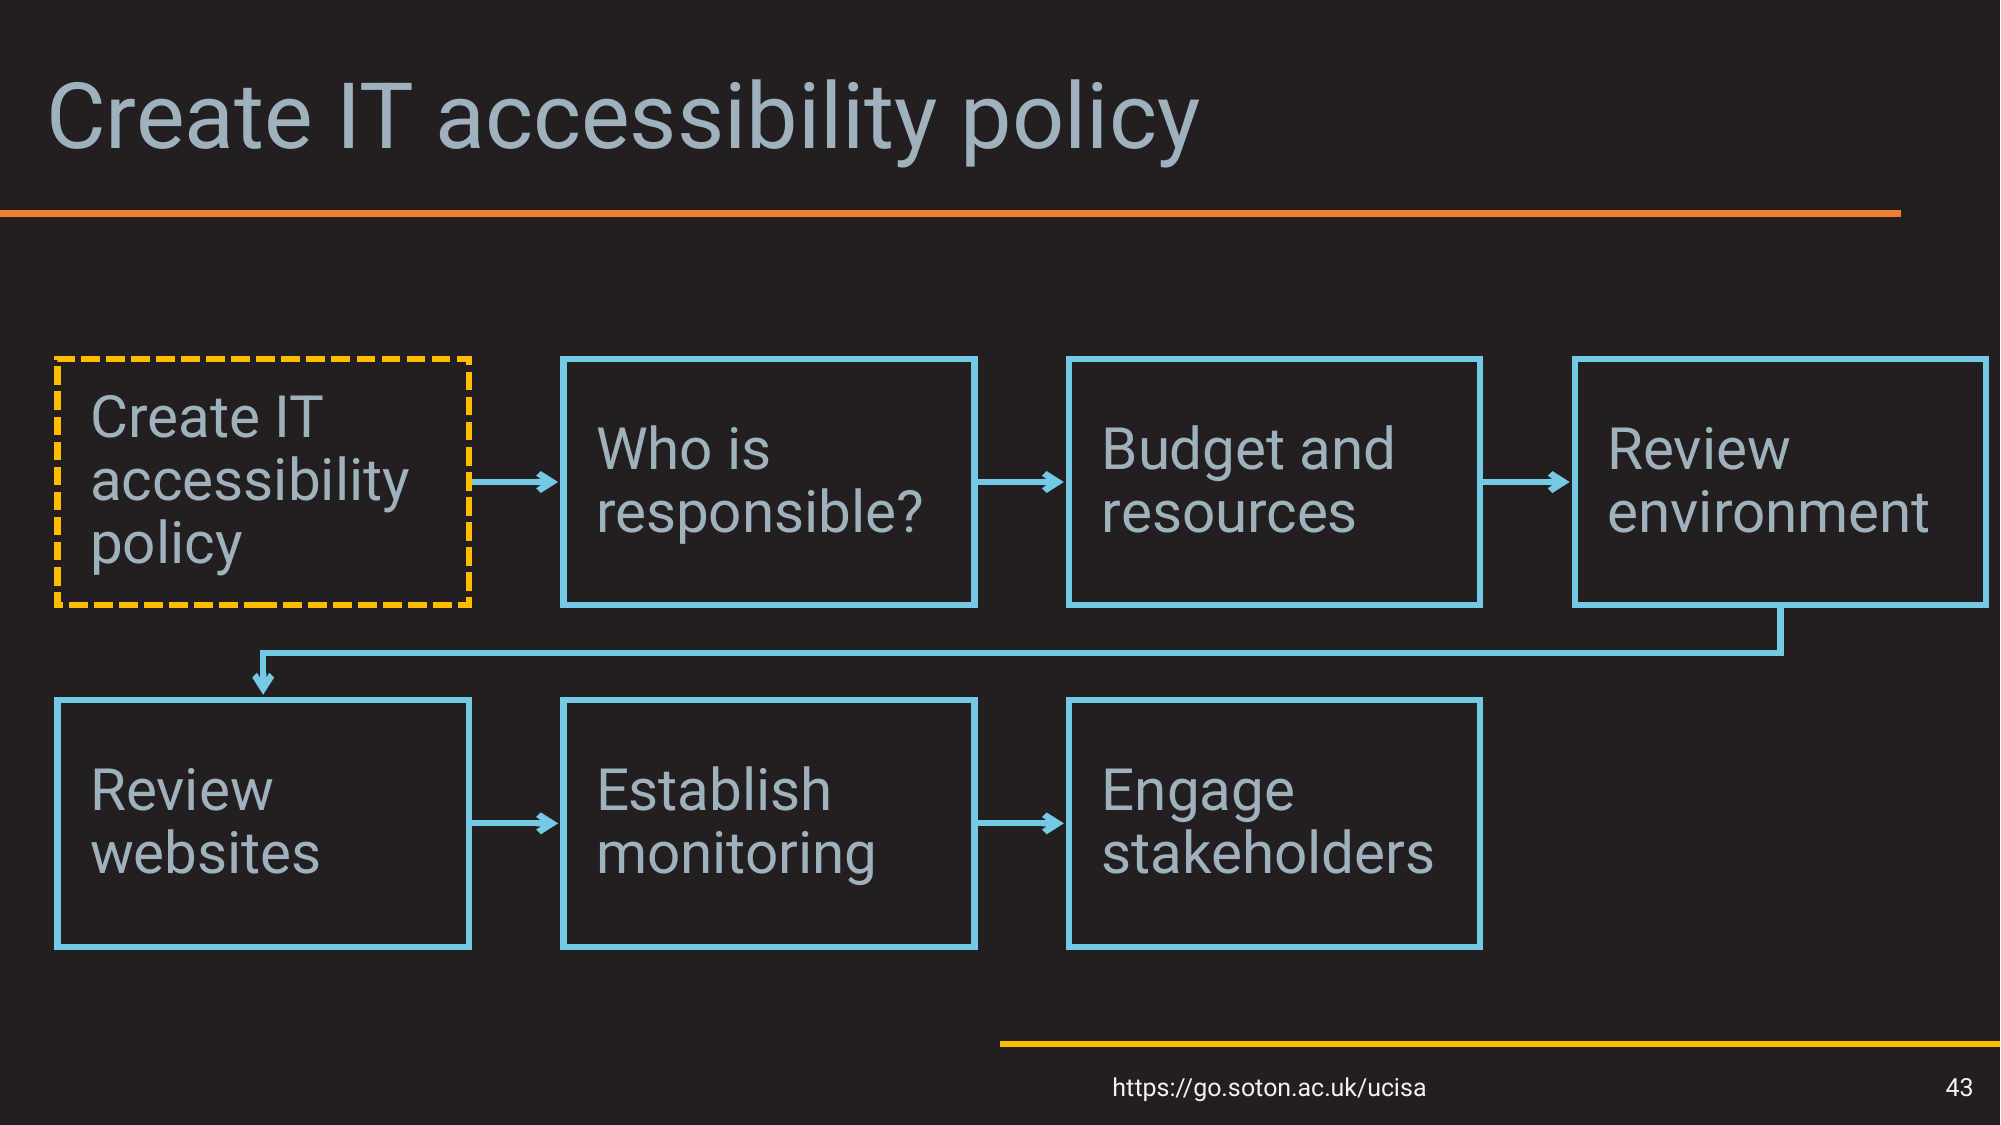

# Create IT accessibility policy

Create IT accessibility policy

Who is responsible?

Budget and resources

Review environment

Review websites

Establish monitoring
Engage stakeholders
43
https://go.soton.ac.uk/ucisa